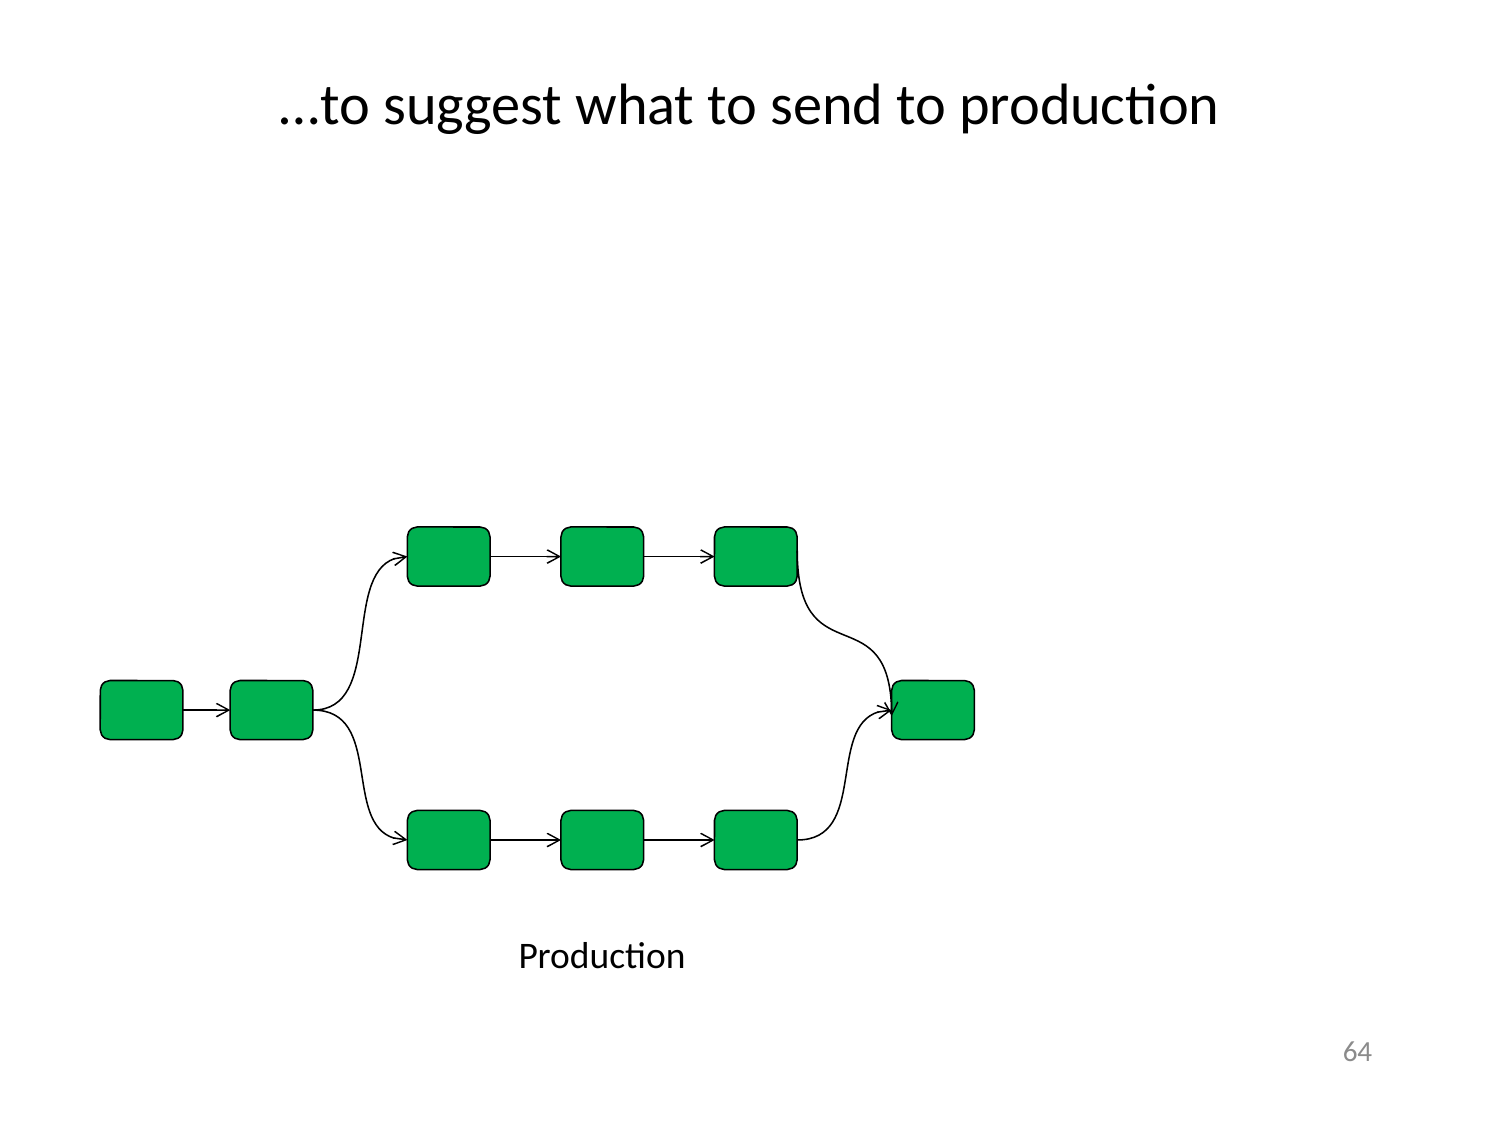

# …to suggest what to send to production

Production
64